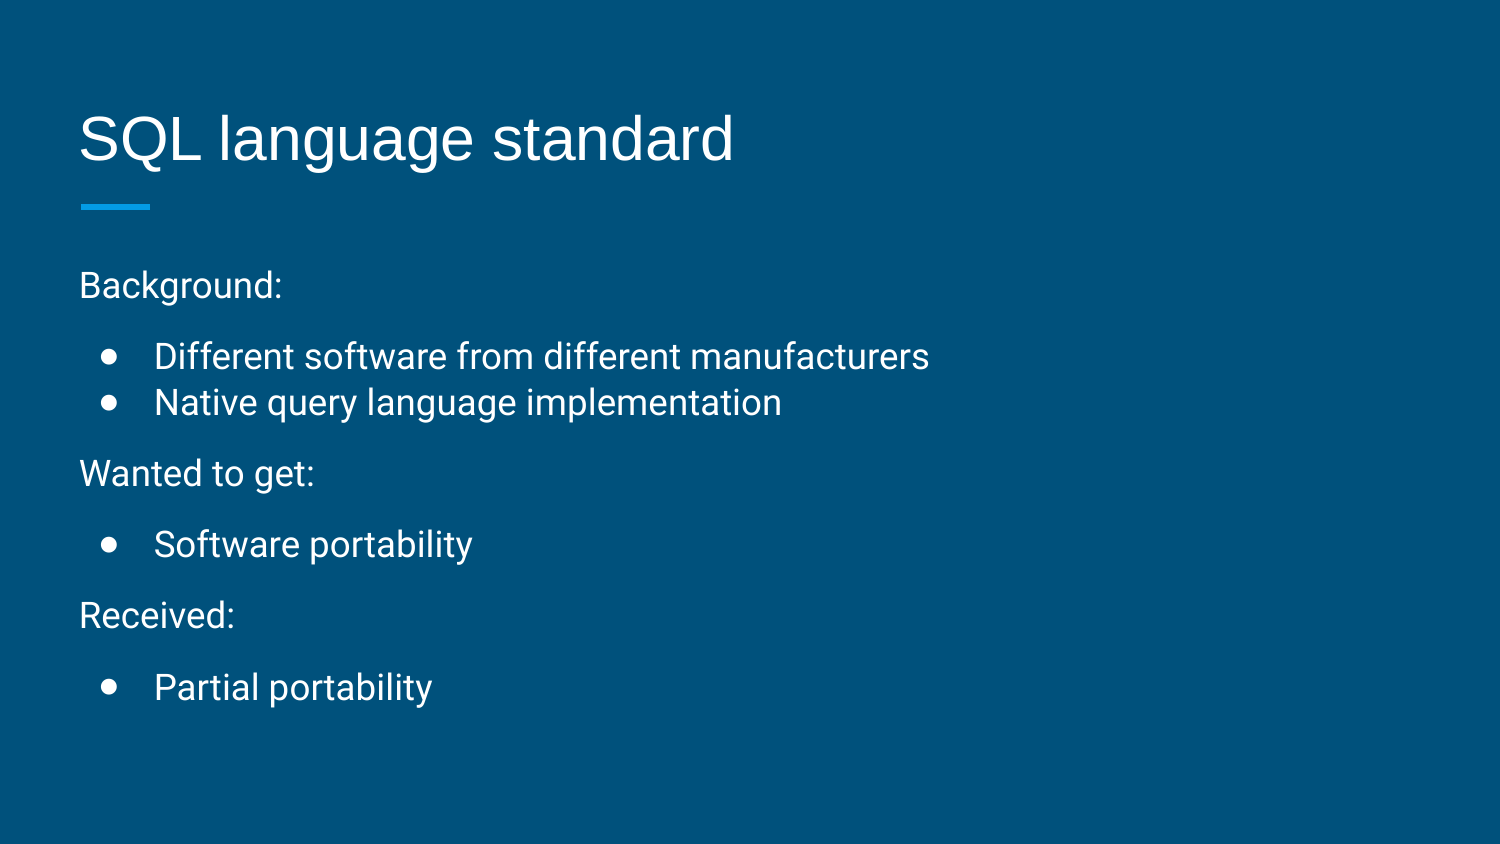

# SQL language standard
Background:
Different software from different manufacturers
Native query language implementation
Wanted to get:
Software portability
Received:
Partial portability